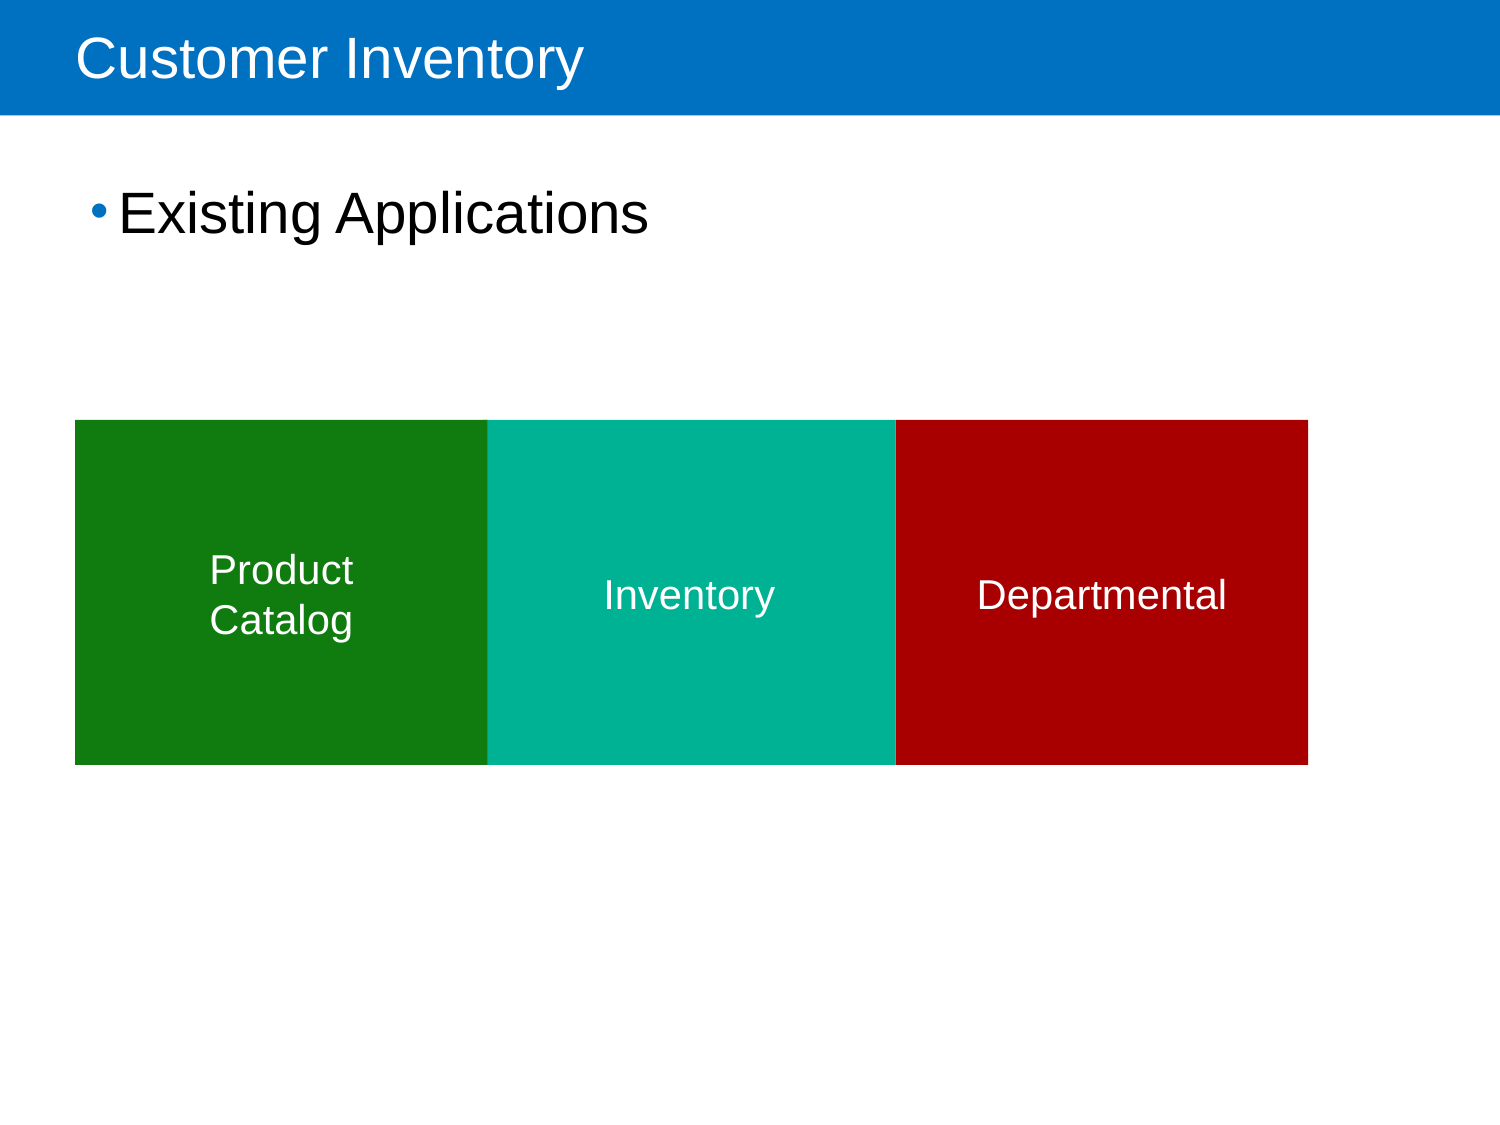

# Customer Inventory
Existing Applications
Product Catalog
Departmental
Inventory